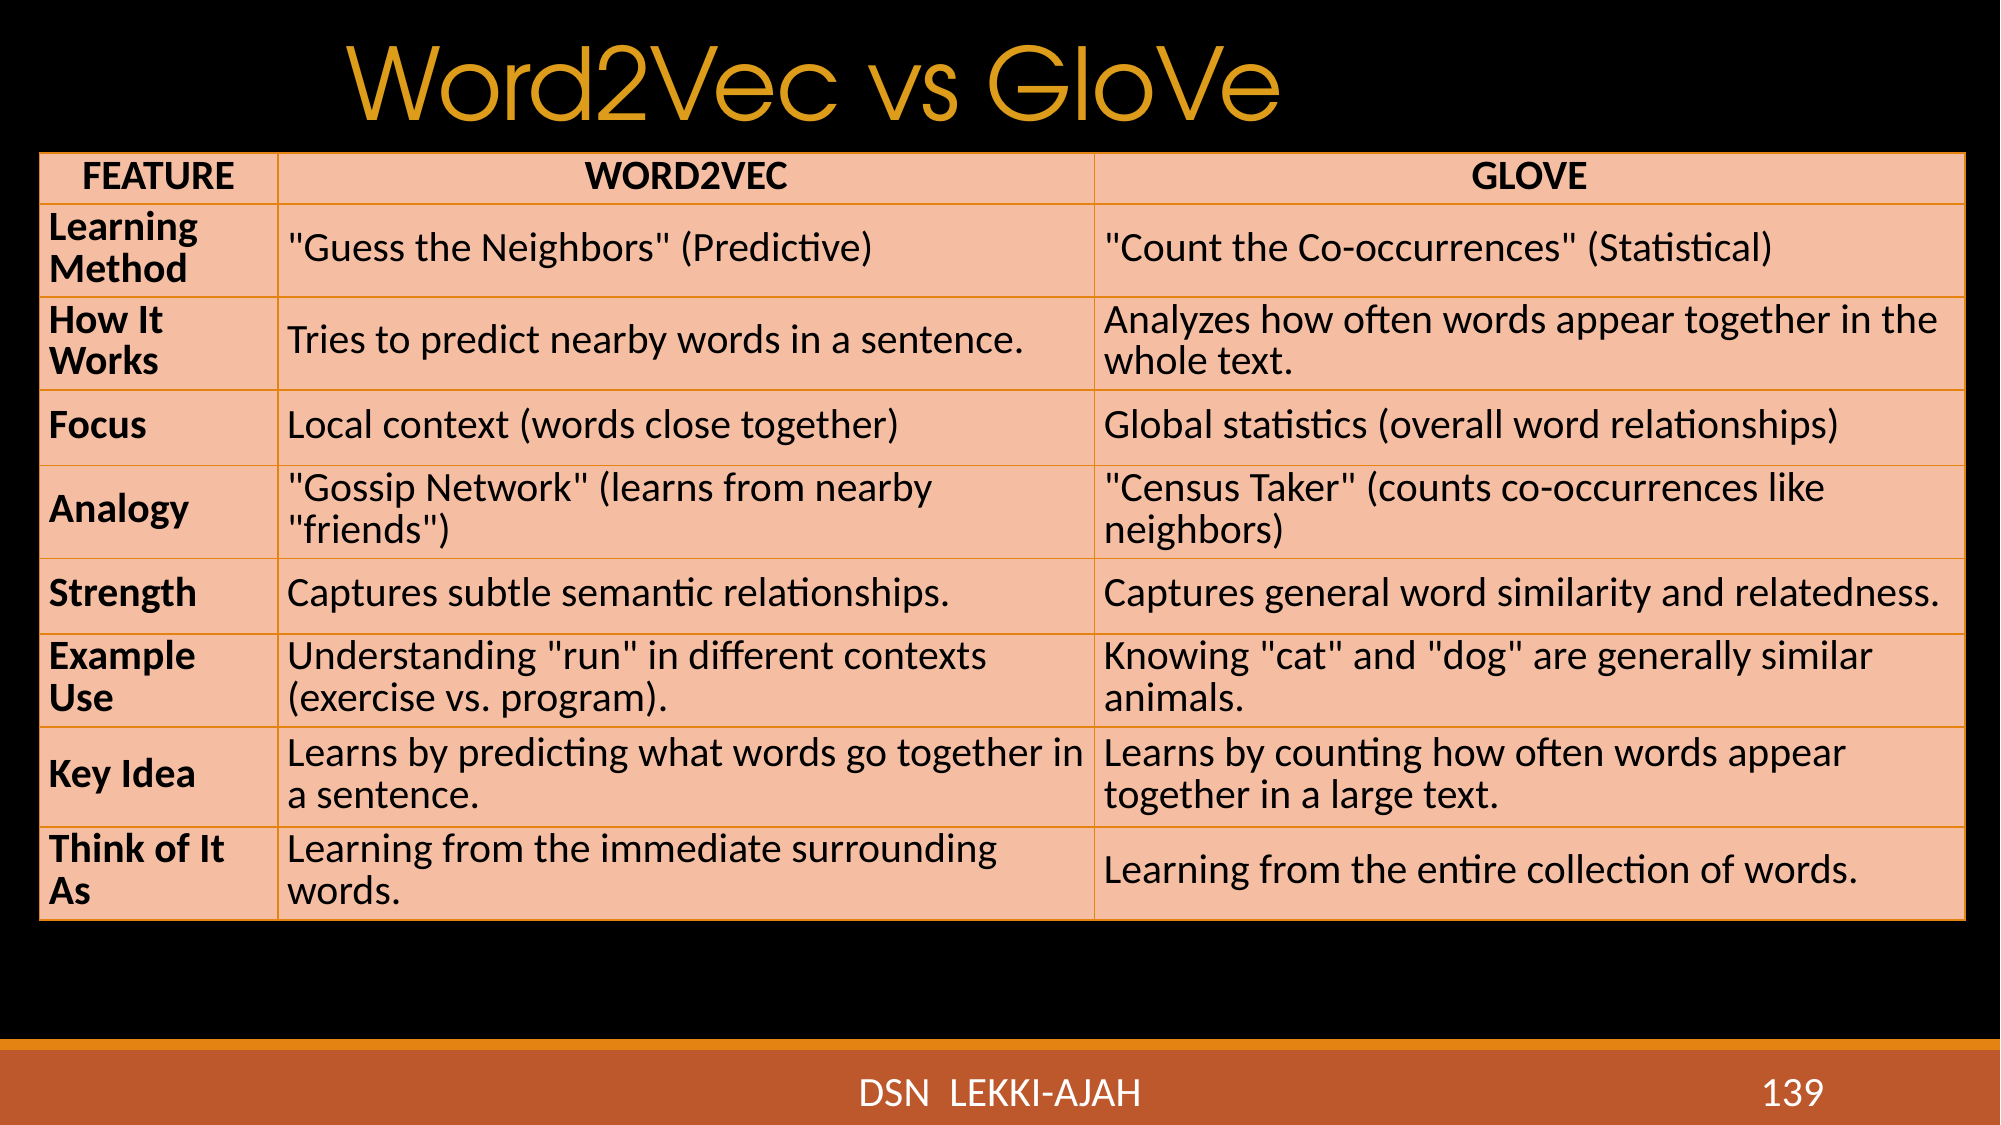

# Word2Vec vs GloVe
| FEATURE | WORD2VEC | GLOVE |
| --- | --- | --- |
| Learning Method | "Guess the Neighbors" (Predictive) | "Count the Co-occurrences" (Statistical) |
| How It Works | Tries to predict nearby words in a sentence. | Analyzes how often words appear together in the whole text. |
| Focus | Local context (words close together) | Global statistics (overall word relationships) |
| Analogy | "Gossip Network" (learns from nearby "friends") | "Census Taker" (counts co-occurrences like neighbors) |
| Strength | Captures subtle semantic relationships. | Captures general word similarity and relatedness. |
| Example Use | Understanding "run" in different contexts (exercise vs. program). | Knowing "cat" and "dog" are generally similar animals. |
| Key Idea | Learns by predicting what words go together in a sentence. | Learns by counting how often words appear together in a large text. |
| Think of It As | Learning from the immediate surrounding words. | Learning from the entire collection of words. |

DSN  LEKKI-AJAH
139